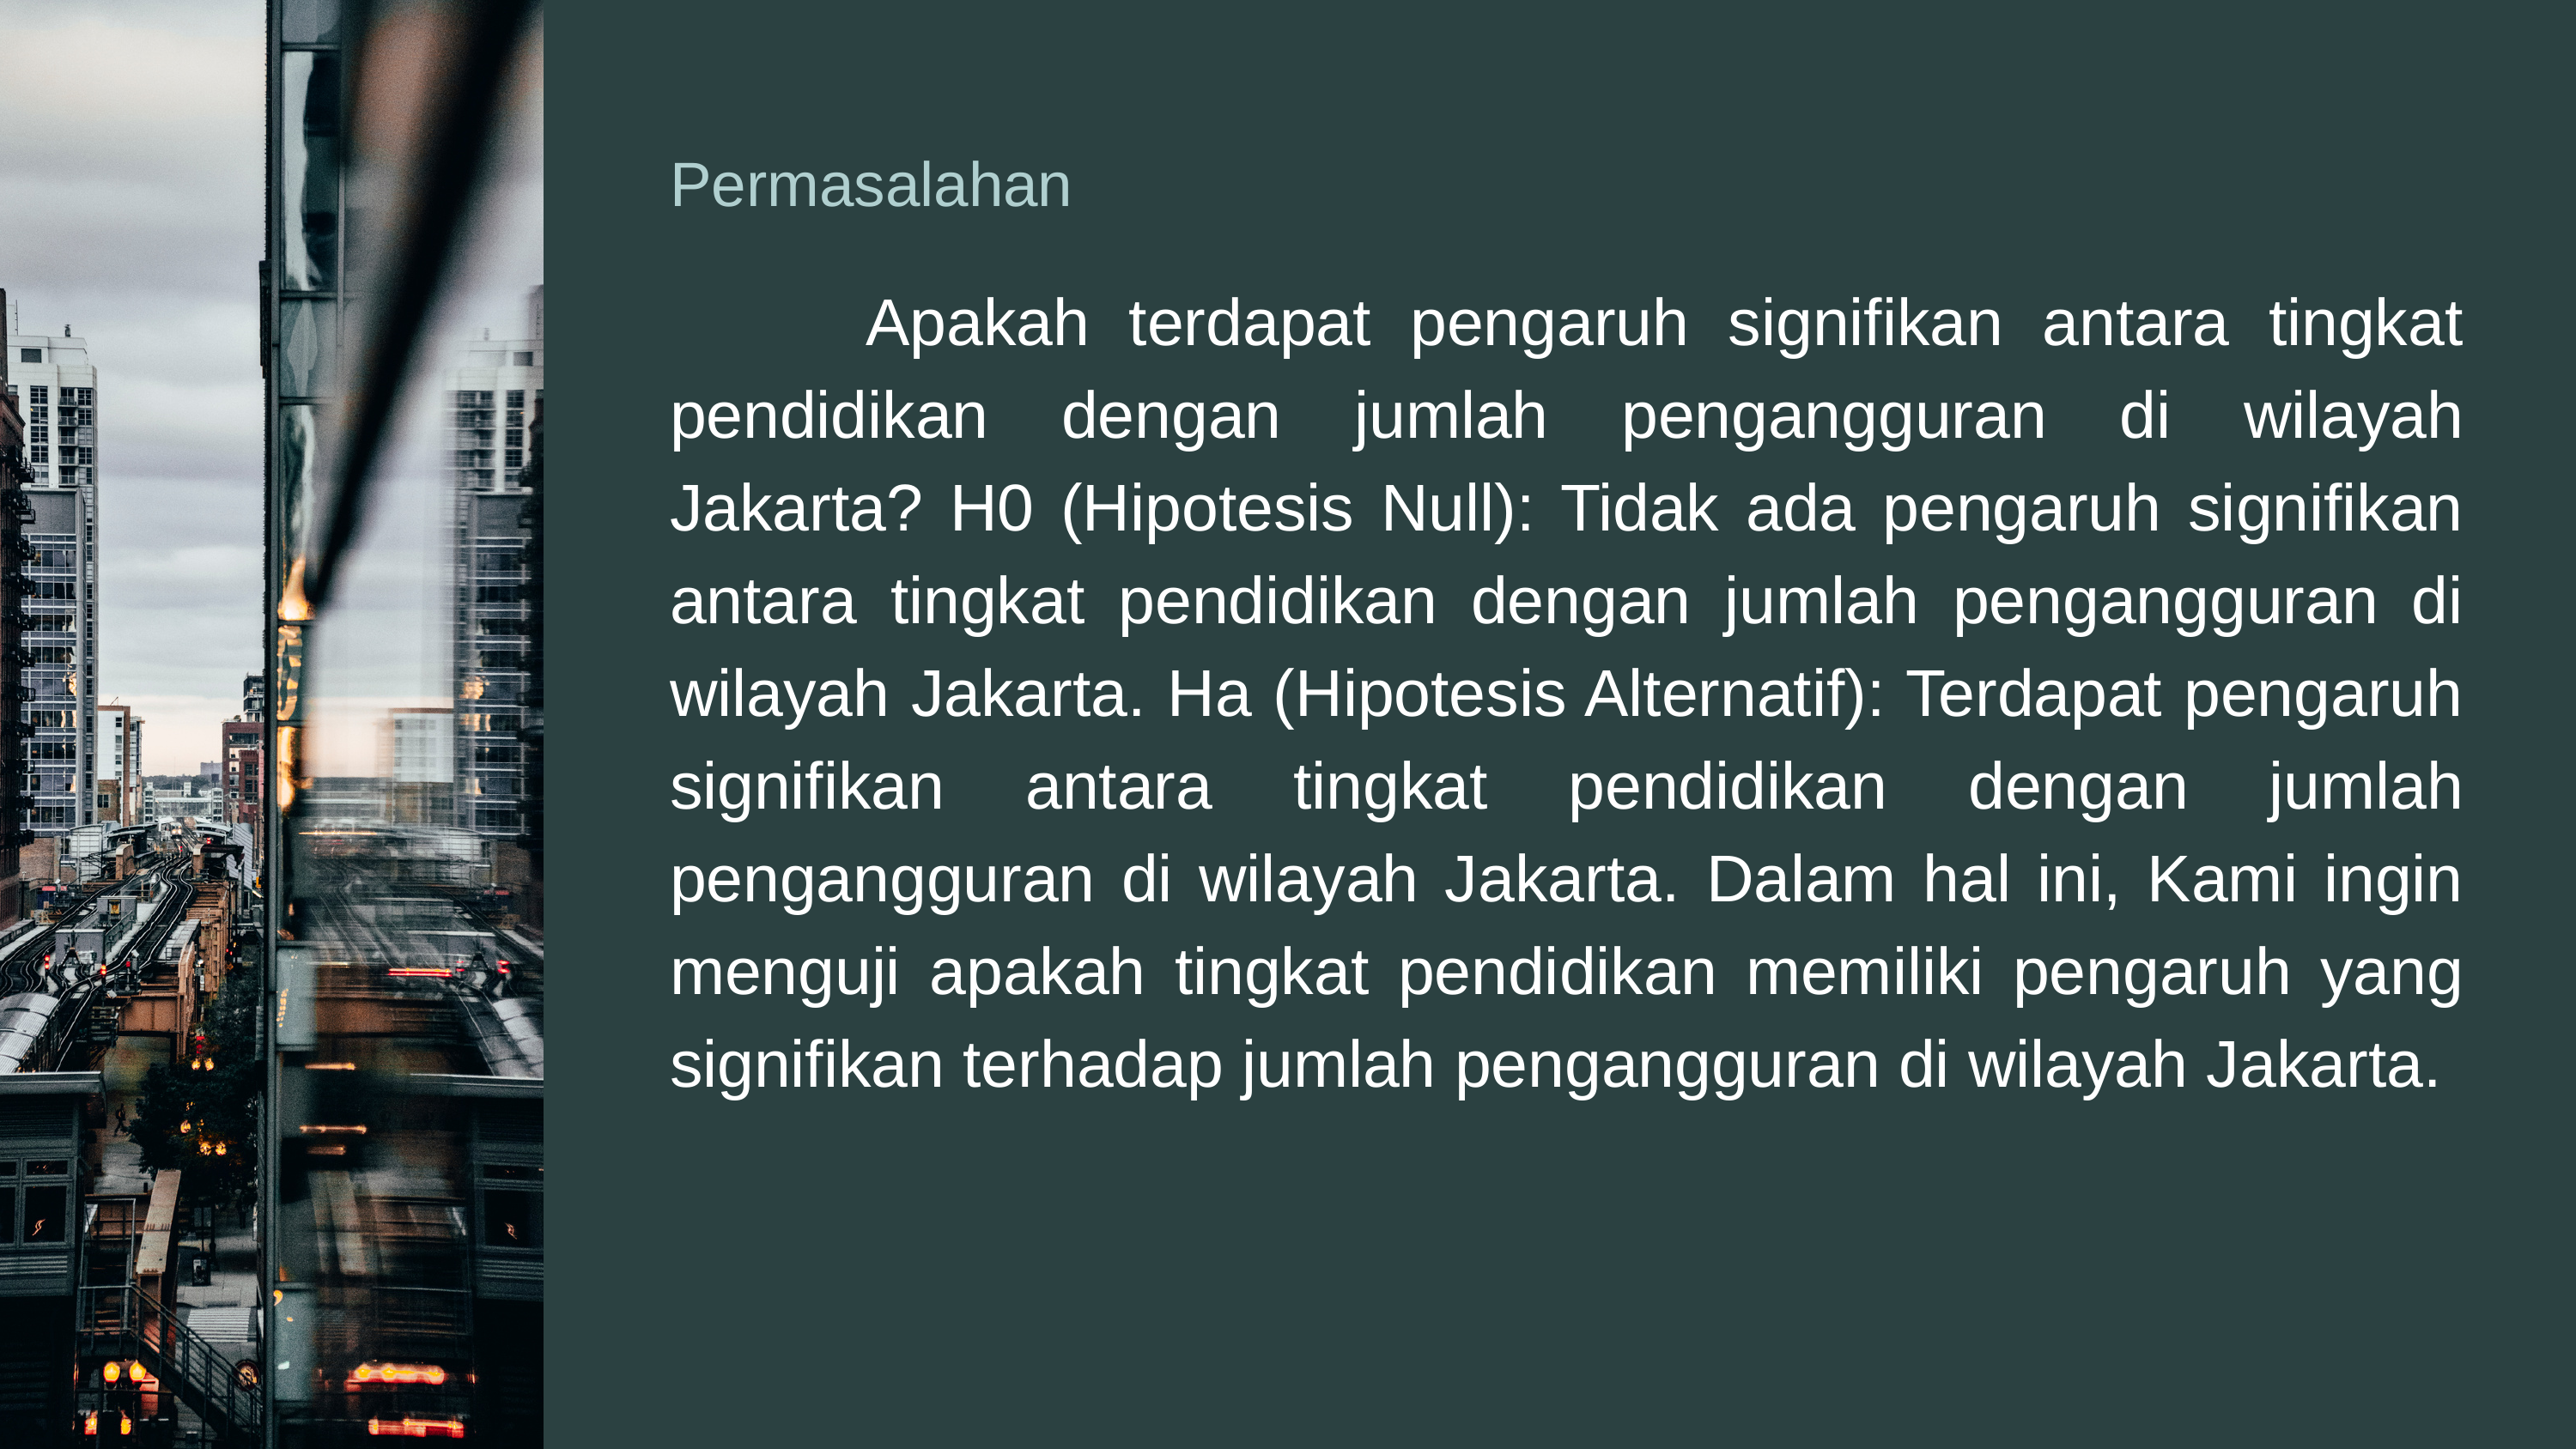

Permasalahan
     Apakah terdapat pengaruh signifikan antara tingkat pendidikan dengan jumlah pengangguran di wilayah Jakarta? H0 (Hipotesis Null): Tidak ada pengaruh signifikan antara tingkat pendidikan dengan jumlah pengangguran di wilayah Jakarta. Ha (Hipotesis Alternatif): Terdapat pengaruh signifikan antara tingkat pendidikan dengan jumlah pengangguran di wilayah Jakarta. Dalam hal ini, Kami ingin menguji apakah tingkat pendidikan memiliki pengaruh yang signifikan terhadap jumlah pengangguran di wilayah Jakarta.